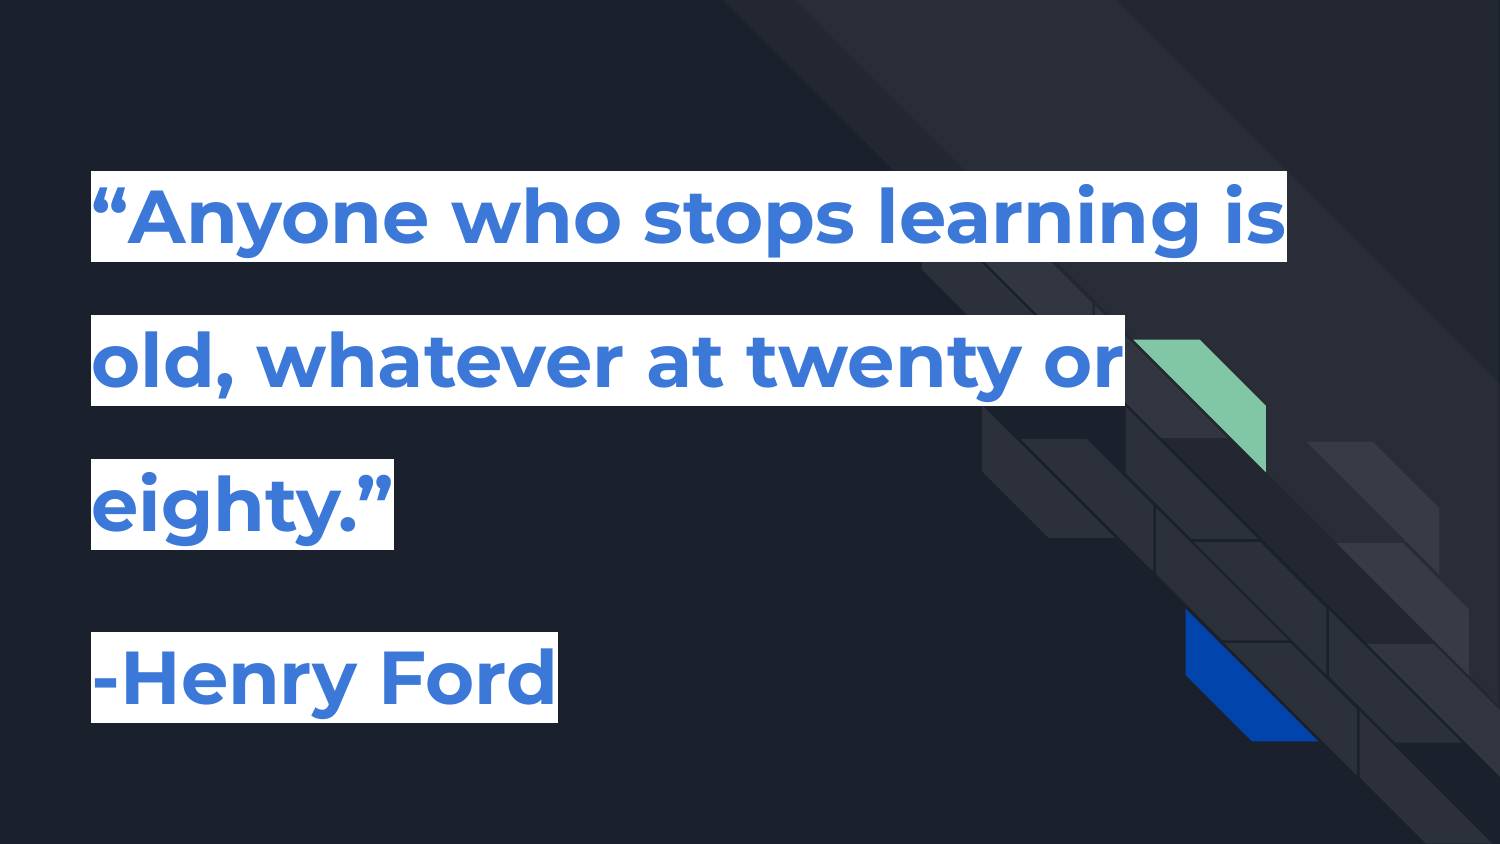

“Anyone who stops learning is old, whatever at twenty or eighty.”
-Henry Ford